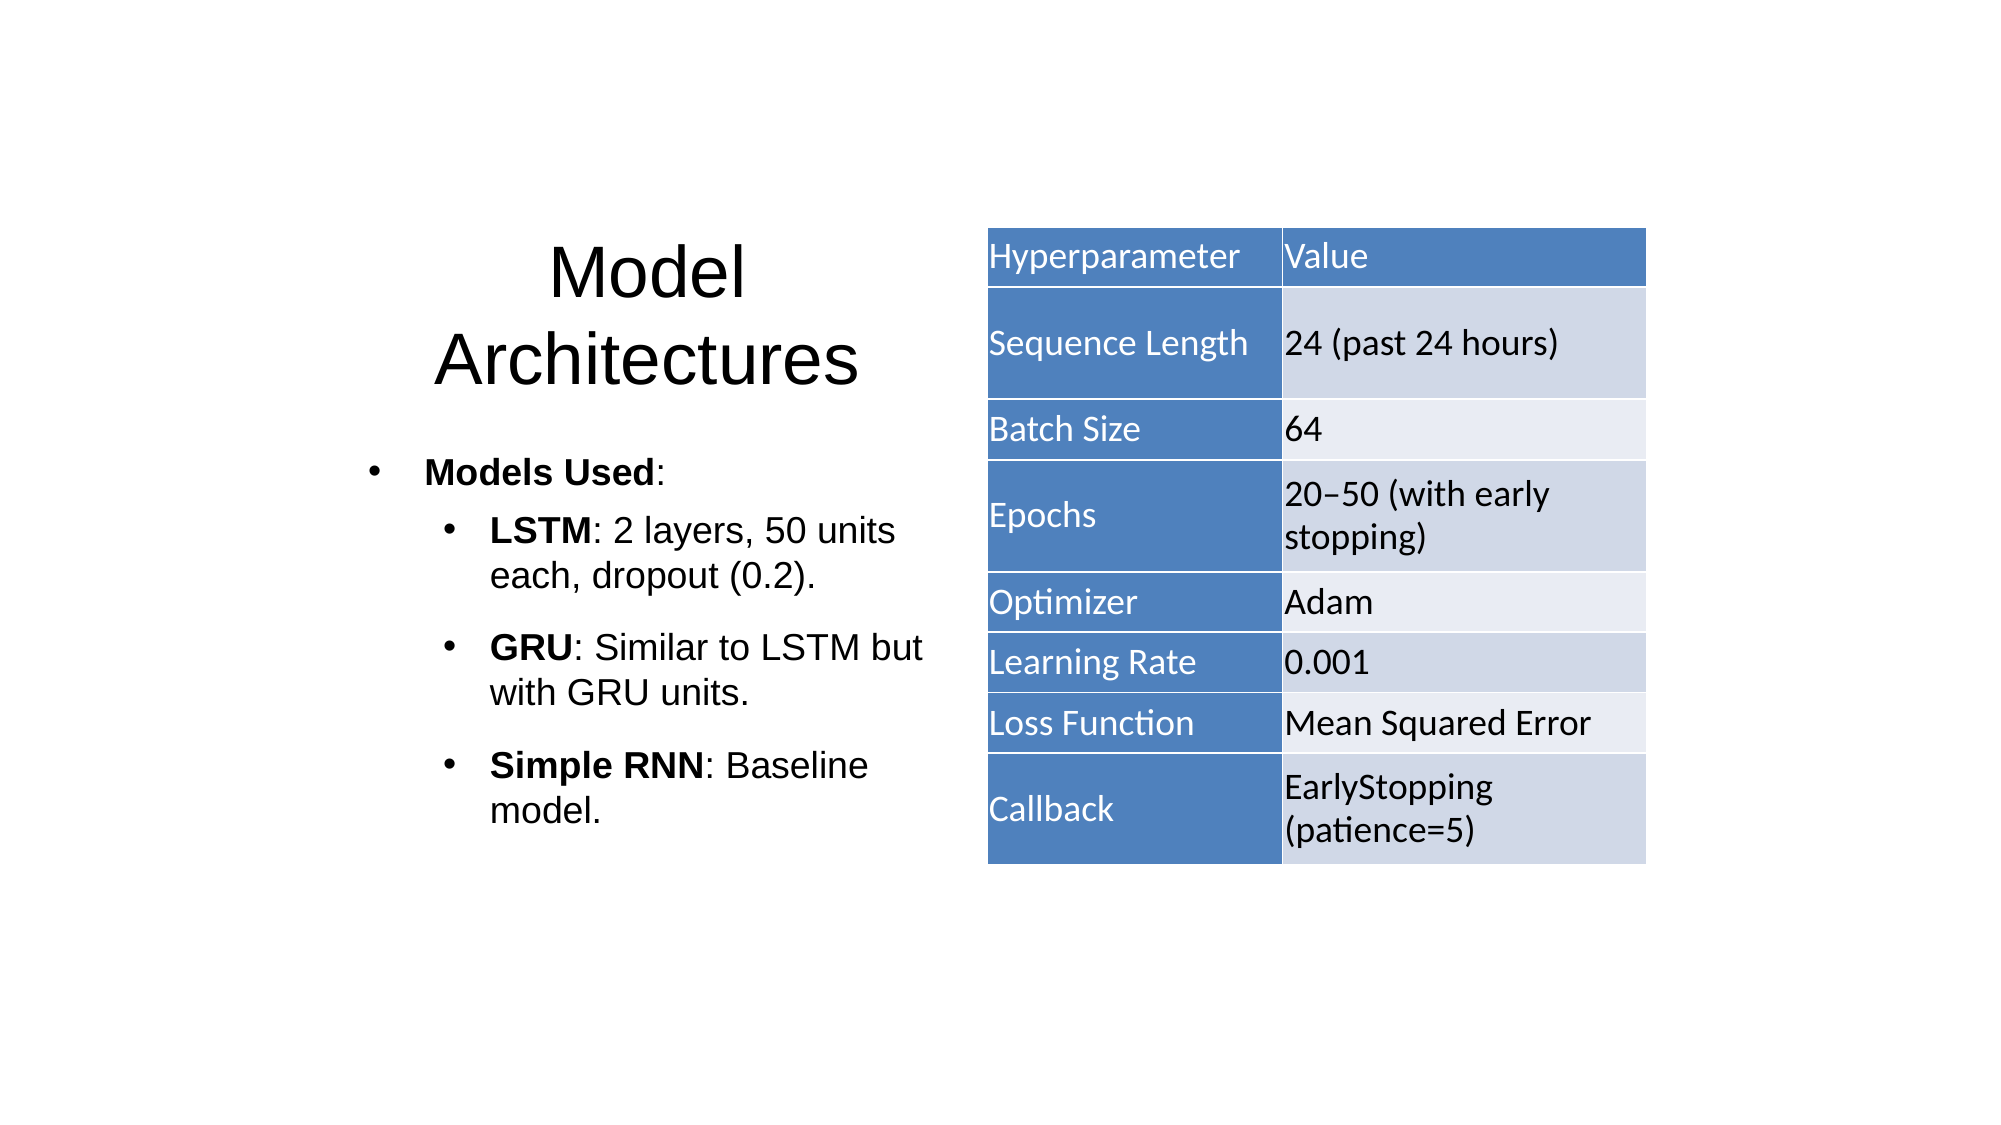

# Model Architectures
| Hyperparameter | Value |
| --- | --- |
| Sequence Length | 24 (past 24 hours) |
| Batch Size | 64 |
| Epochs | 20–50 (with early stopping) |
| Optimizer | Adam |
| Learning Rate | 0.001 |
| Loss Function | Mean Squared Error |
| Callback | EarlyStopping (patience=5) |
Models Used:
LSTM: 2 layers, 50 units each, dropout (0.2).
GRU: Similar to LSTM but with GRU units.
Simple RNN: Baseline model.